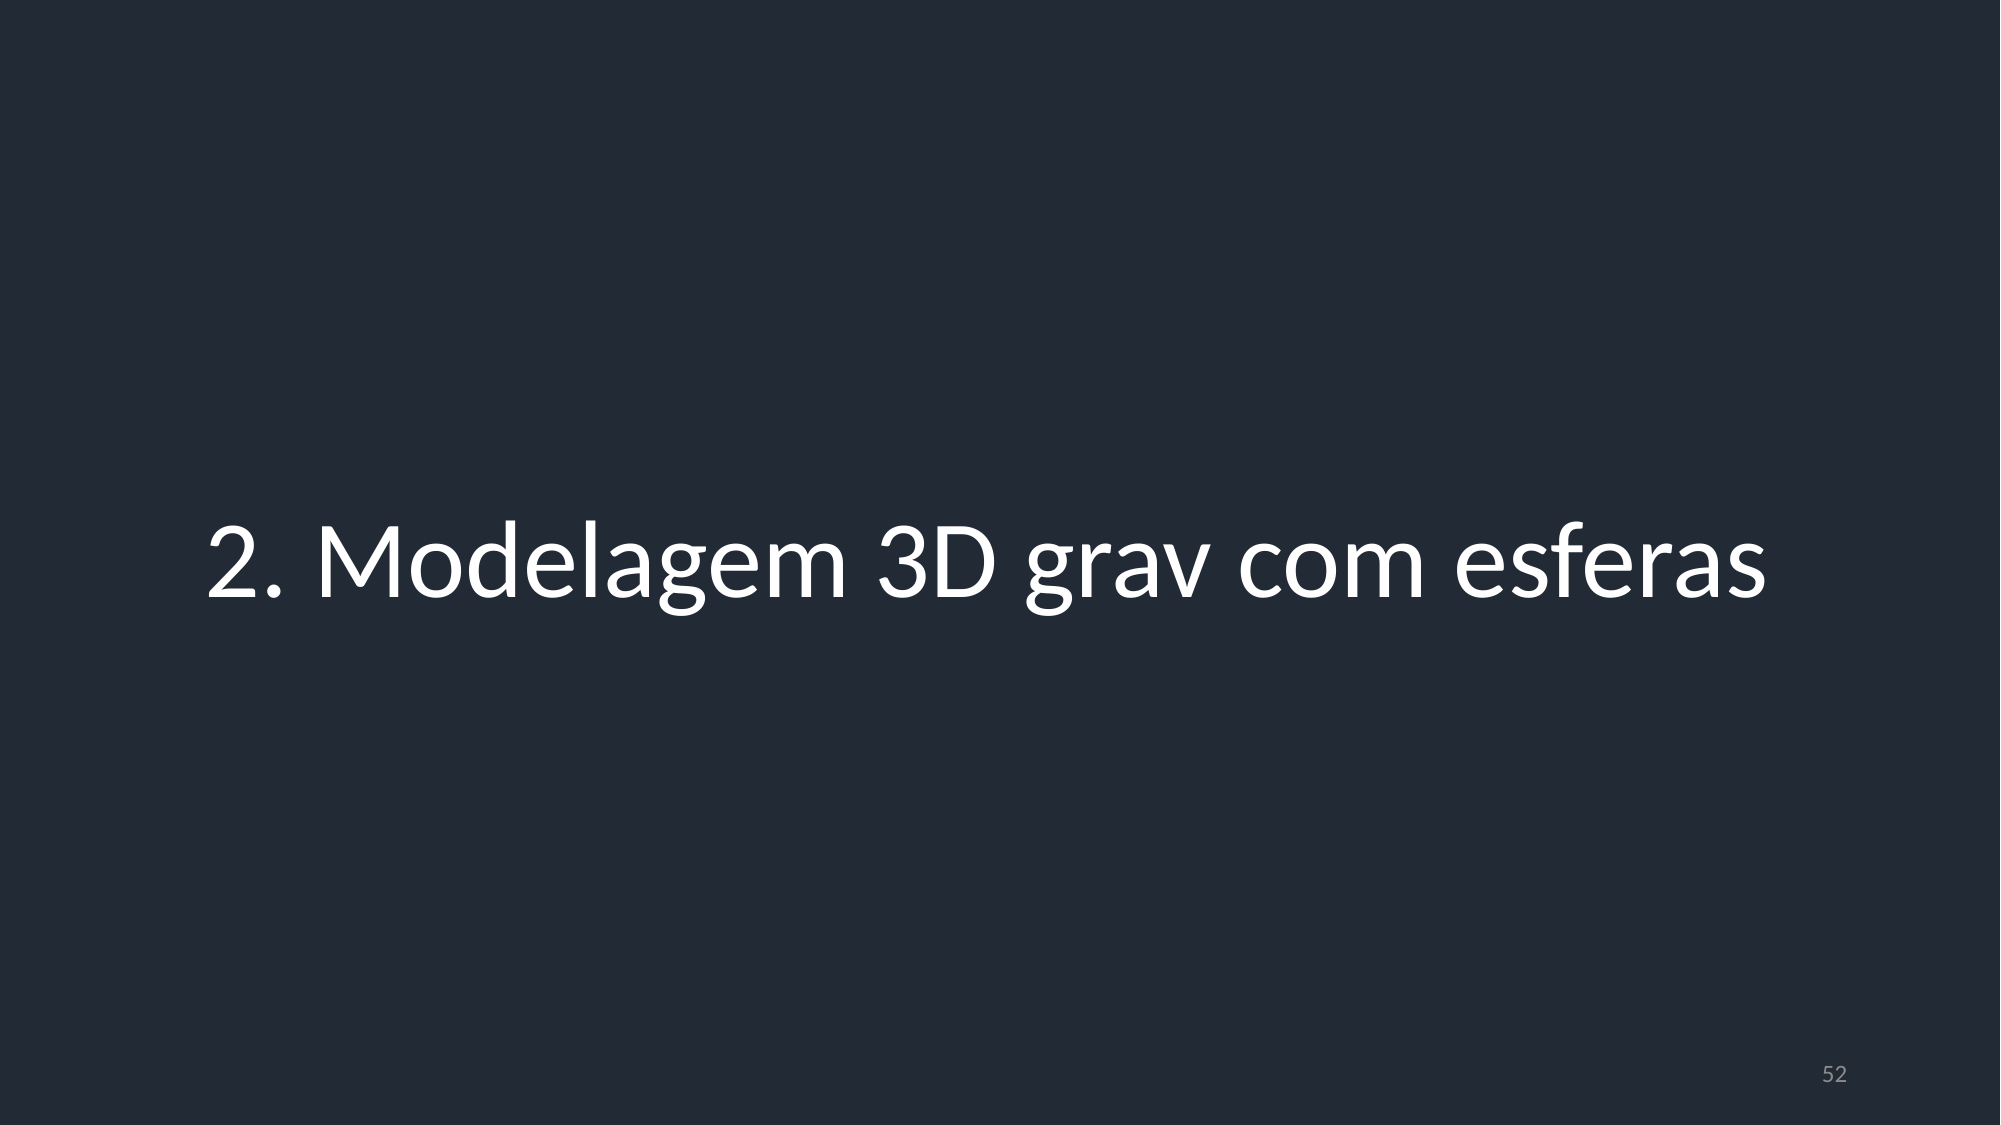

2. Modelagem 3D grav com esferas
52